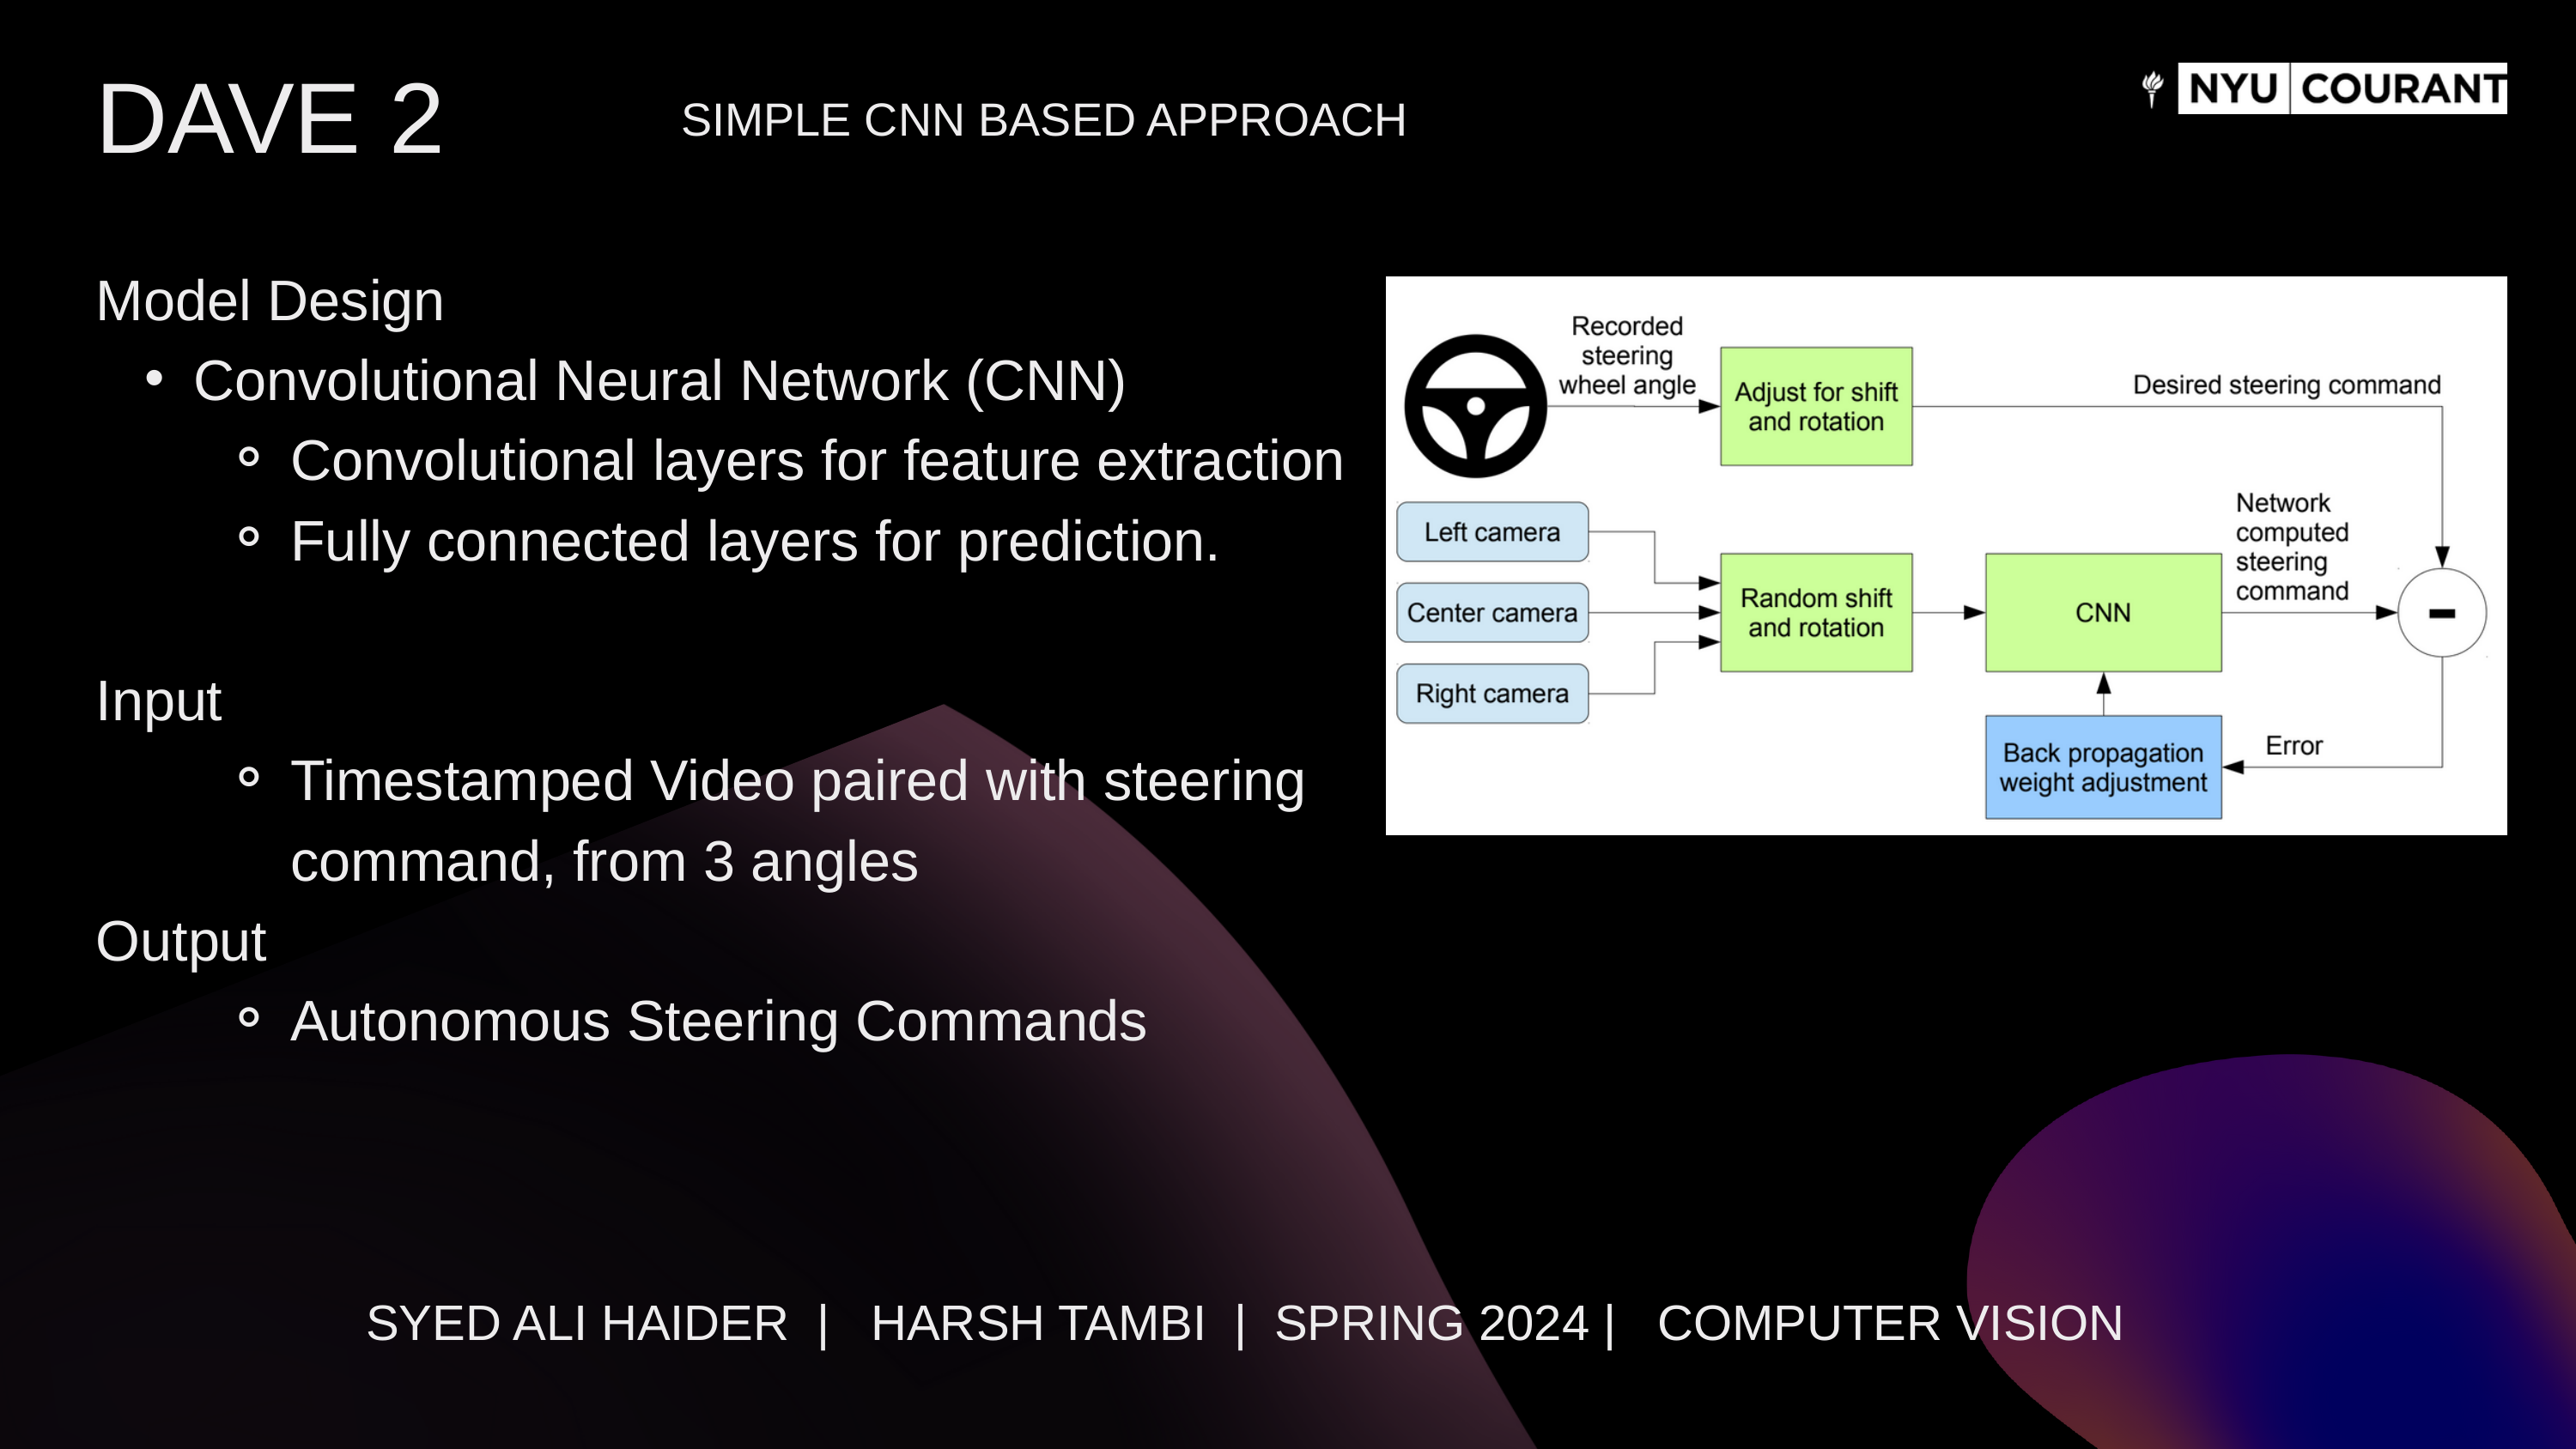

DAVE 2

SIMPLE CNN BASED APPROACH
Model Design
Convolutional Neural Network (CNN)
Convolutional layers for feature extraction
Fully connected layers for prediction.

Input
Timestamped Video paired with steering command, from 3 angles
Output
Autonomous Steering Commands

SYED ALI HAIDER  |   HARSH TAMBI  |  SPRING 2024 |   COMPUTER VISION